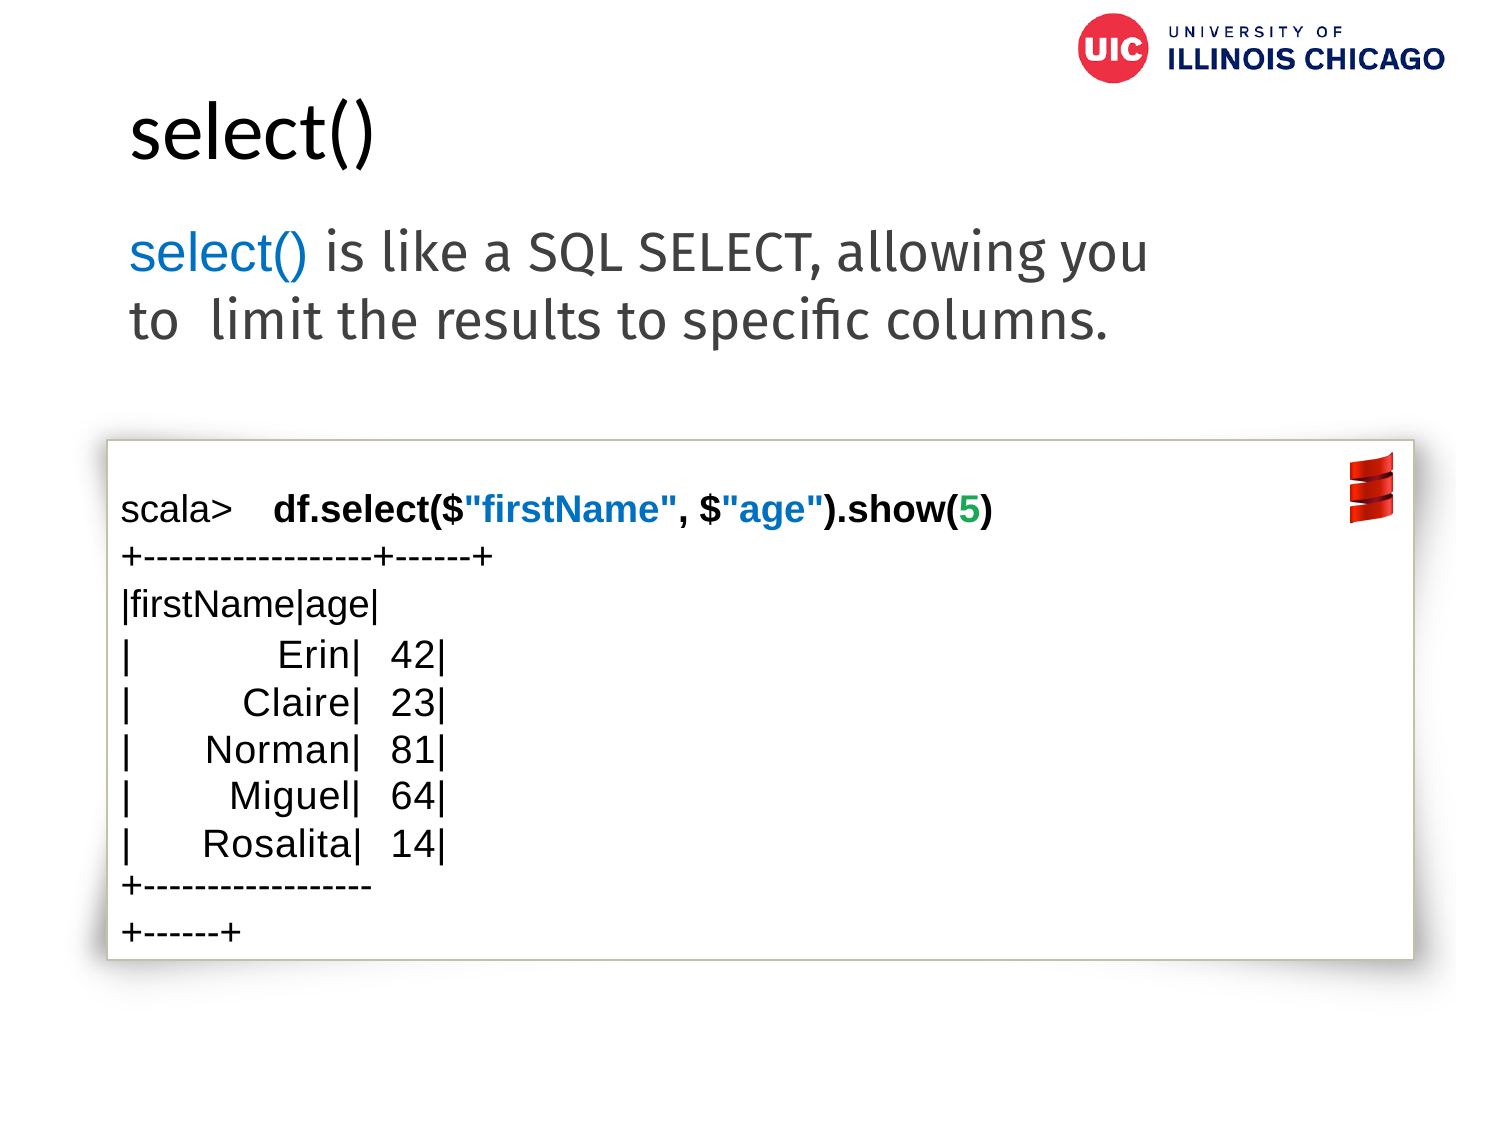

# select()
select() is like a SQL SELECT, allowing you to  limit the results to specific columns.

scala>	df.select($"firstName", $"age").show(5)
+-­‐-­‐-­‐-­‐-­‐-­‐-­‐-­‐-­‐+-­‐-­‐-­‐+
|firstName|age|
| | | Erin| | 42| |
| --- | --- | --- |
| | | Claire| | 23| |
| | | Norman| | 81| |
| | | Miguel| | 64| |
| | | Rosalita| | 14| |
+-­‐-­‐-­‐-­‐-­‐-­‐-­‐-­‐-­‐+-­‐-­‐-­‐+
62